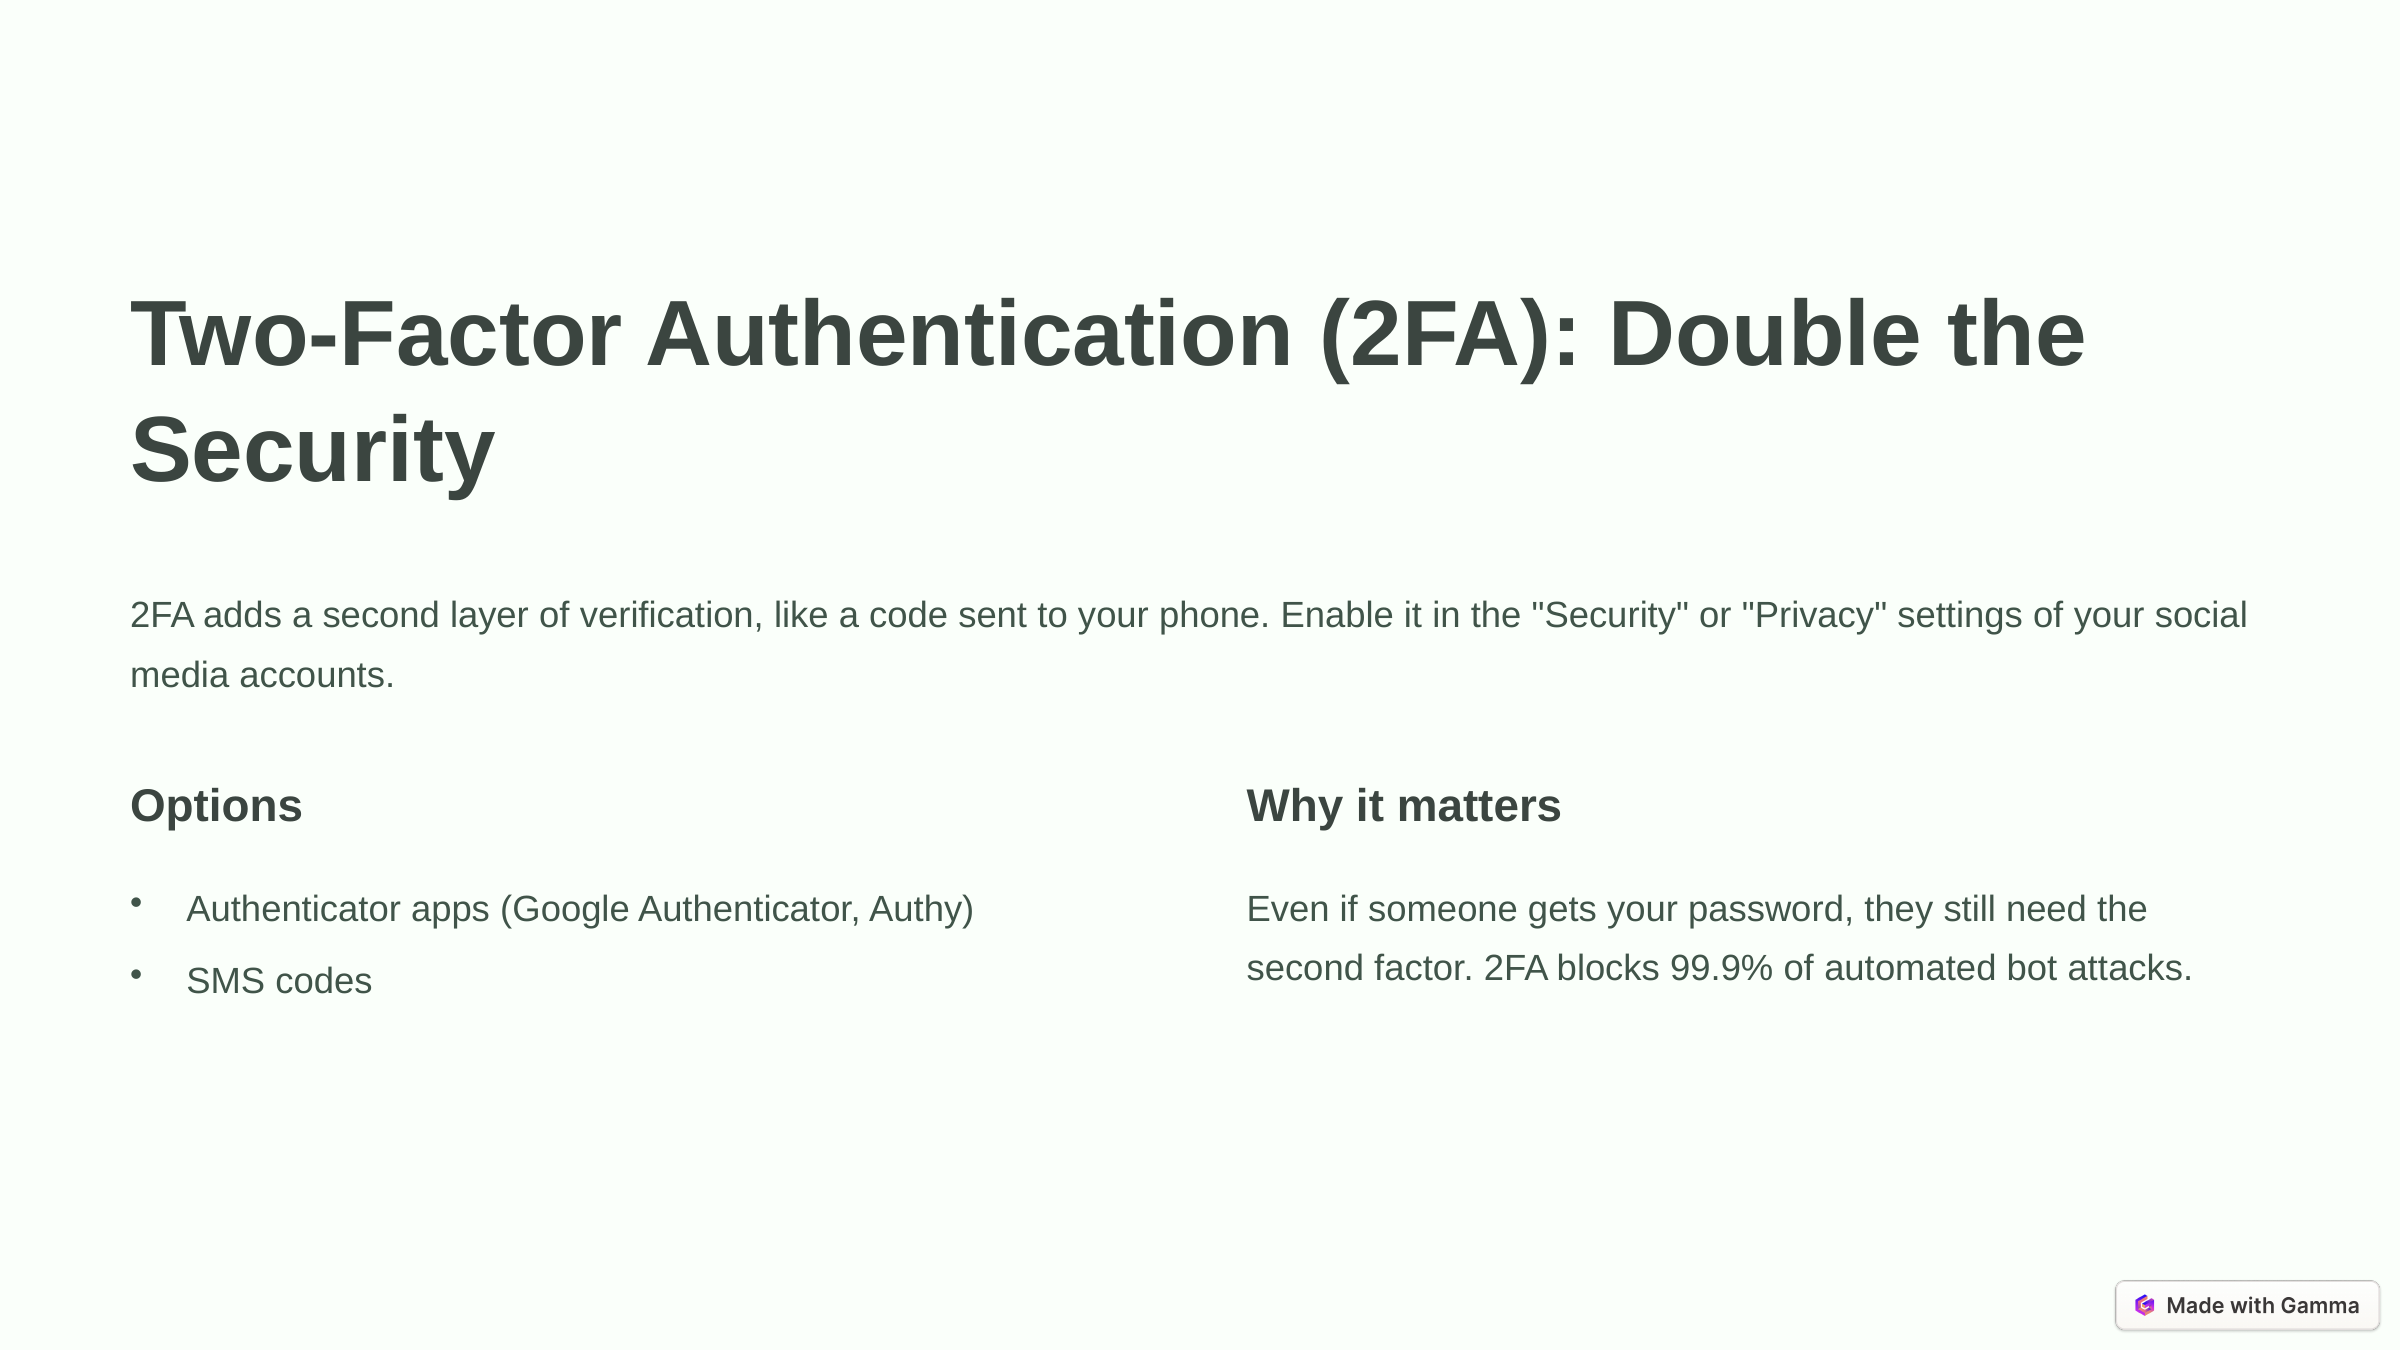

Two-Factor Authentication (2FA): Double the Security
2FA adds a second layer of verification, like a code sent to your phone. Enable it in the "Security" or "Privacy" settings of your social media accounts.
Options
Why it matters
Authenticator apps (Google Authenticator, Authy)
Even if someone gets your password, they still need the second factor. 2FA blocks 99.9% of automated bot attacks.
SMS codes